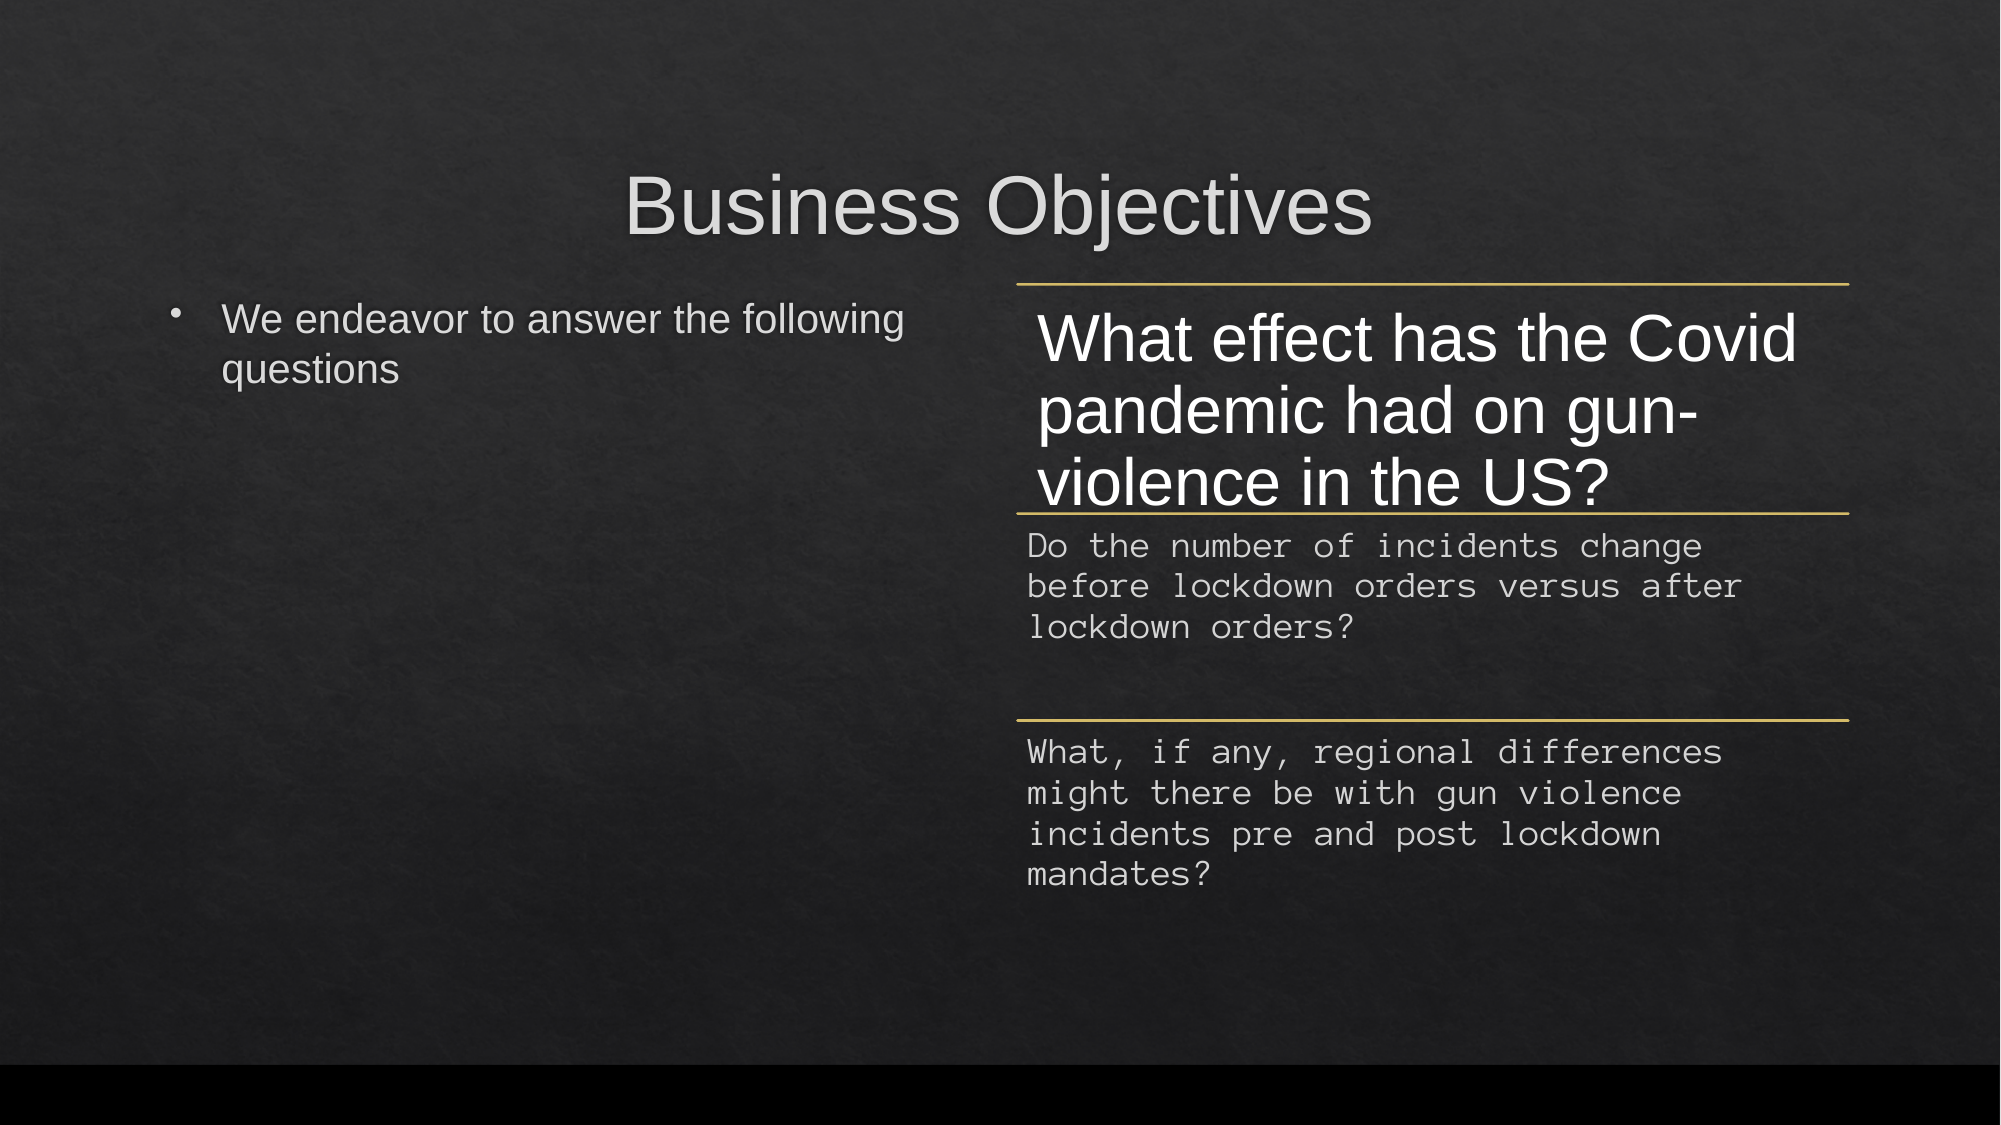

# Business Objectives
What effect has the Covid pandemic had on gun-violence in the US?
Do the number of incidents change before lockdown orders versus after lockdown orders?
What, if any, regional differences might there be with gun violence incidents pre and post lockdown mandates?
We endeavor to answer the following questions